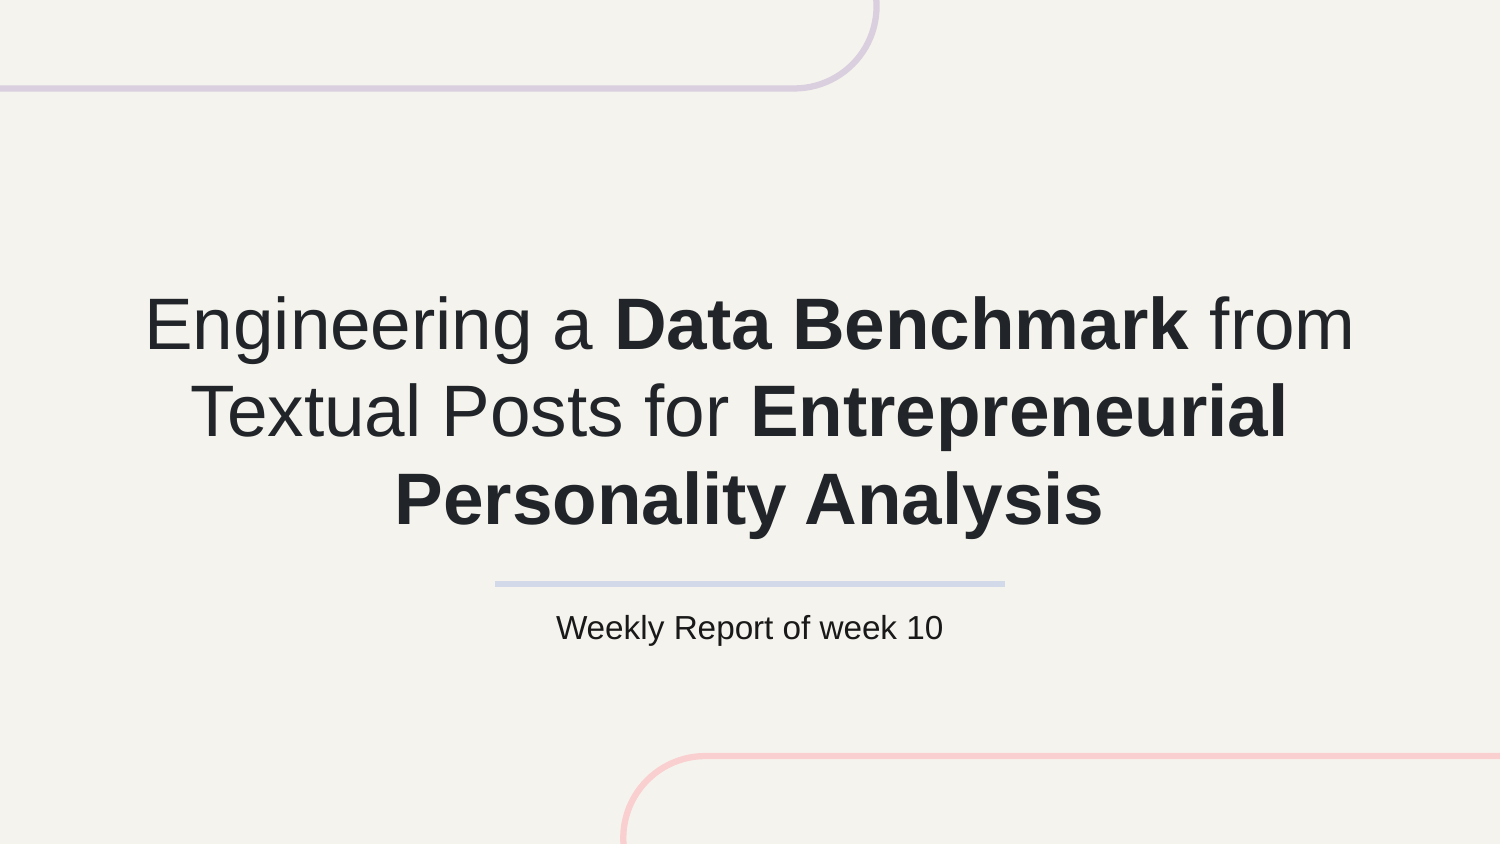

# Engineering a Data Benchmark from Textual Posts for Entrepreneurial Personality Analysis
Weekly Report of week 10